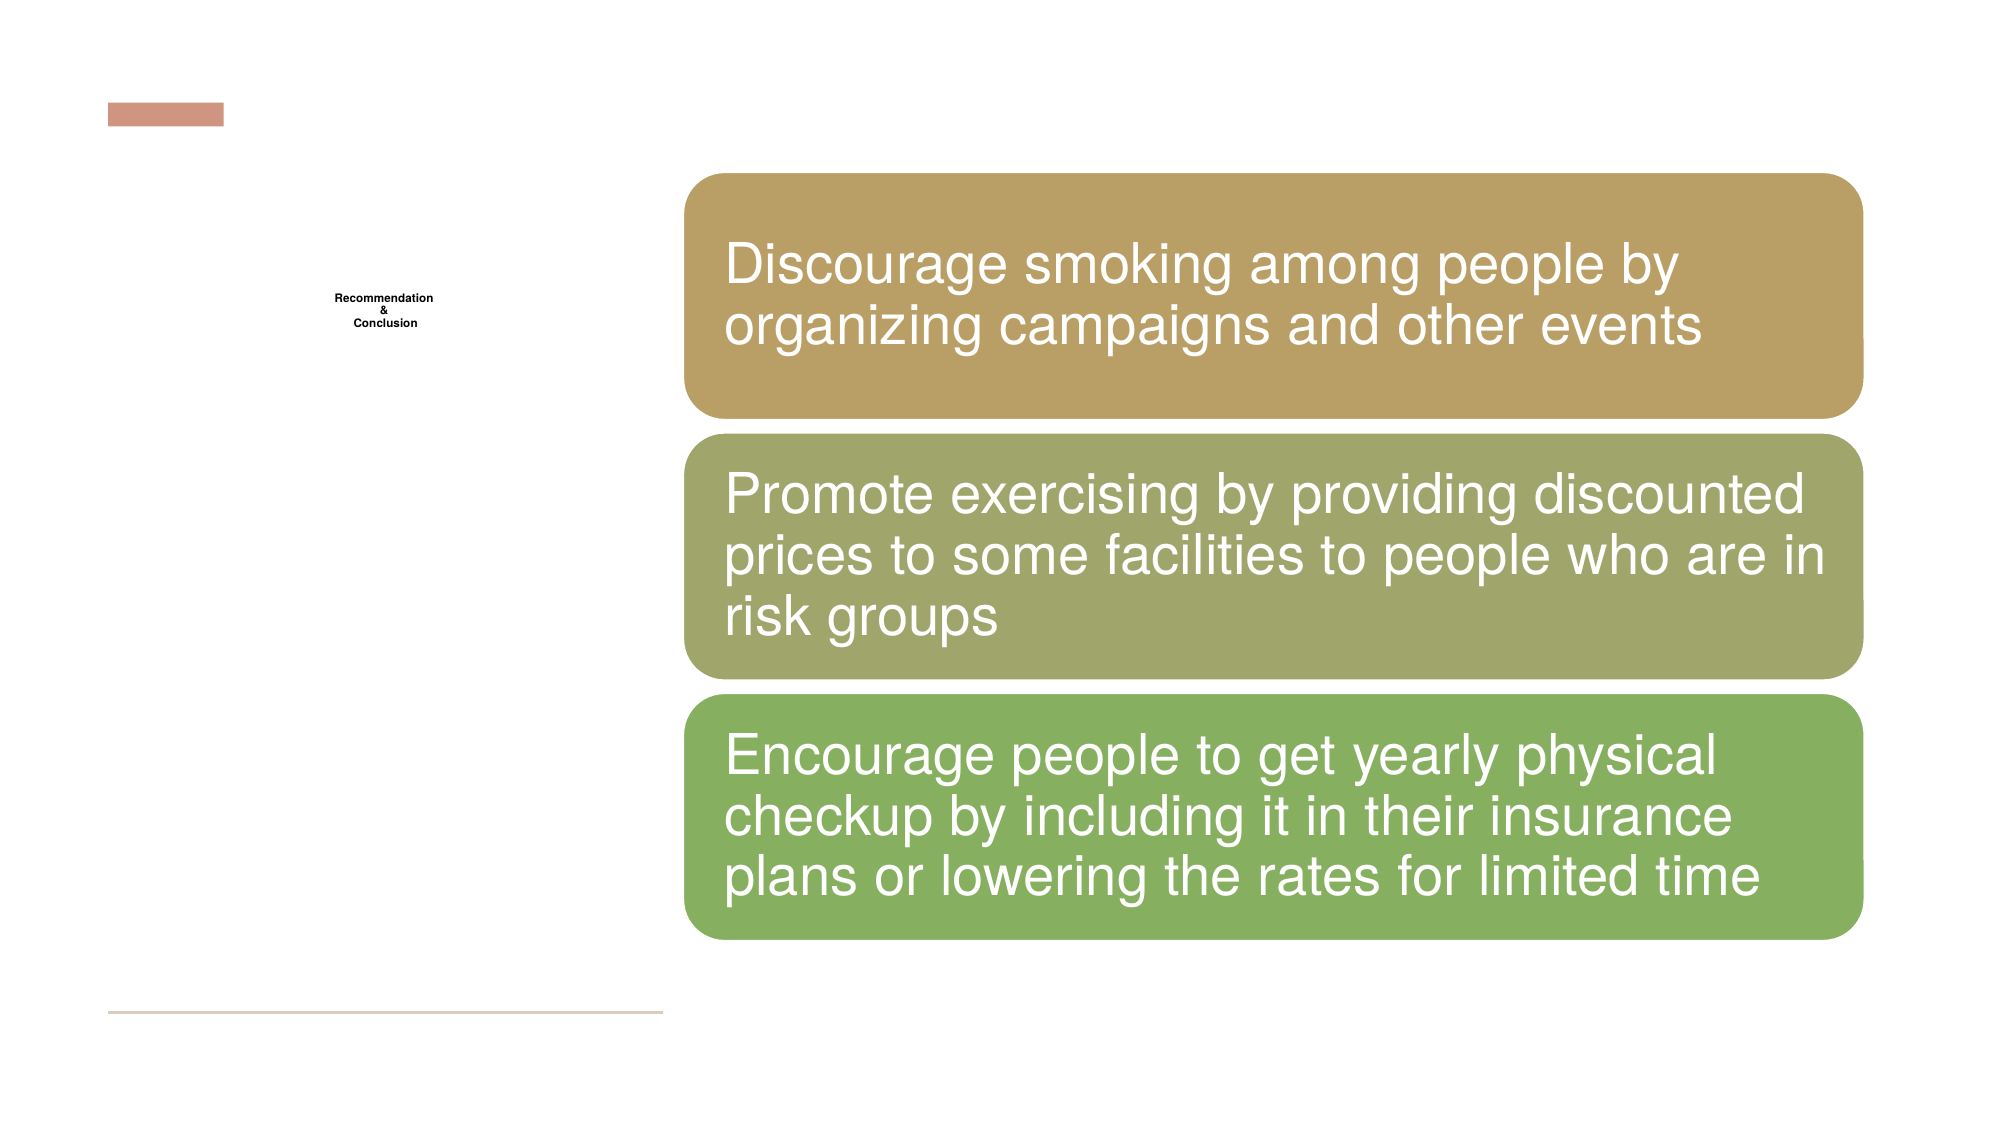

Discourage smoking among people by organizing campaigns and other events
Promote exercising by providing discounted prices to some facilities to people who are in risk groups
Encourage people to get yearly physical checkup by including it in their insurance plans or lowering the rates for limited time
# Recommendation  & Conclusion